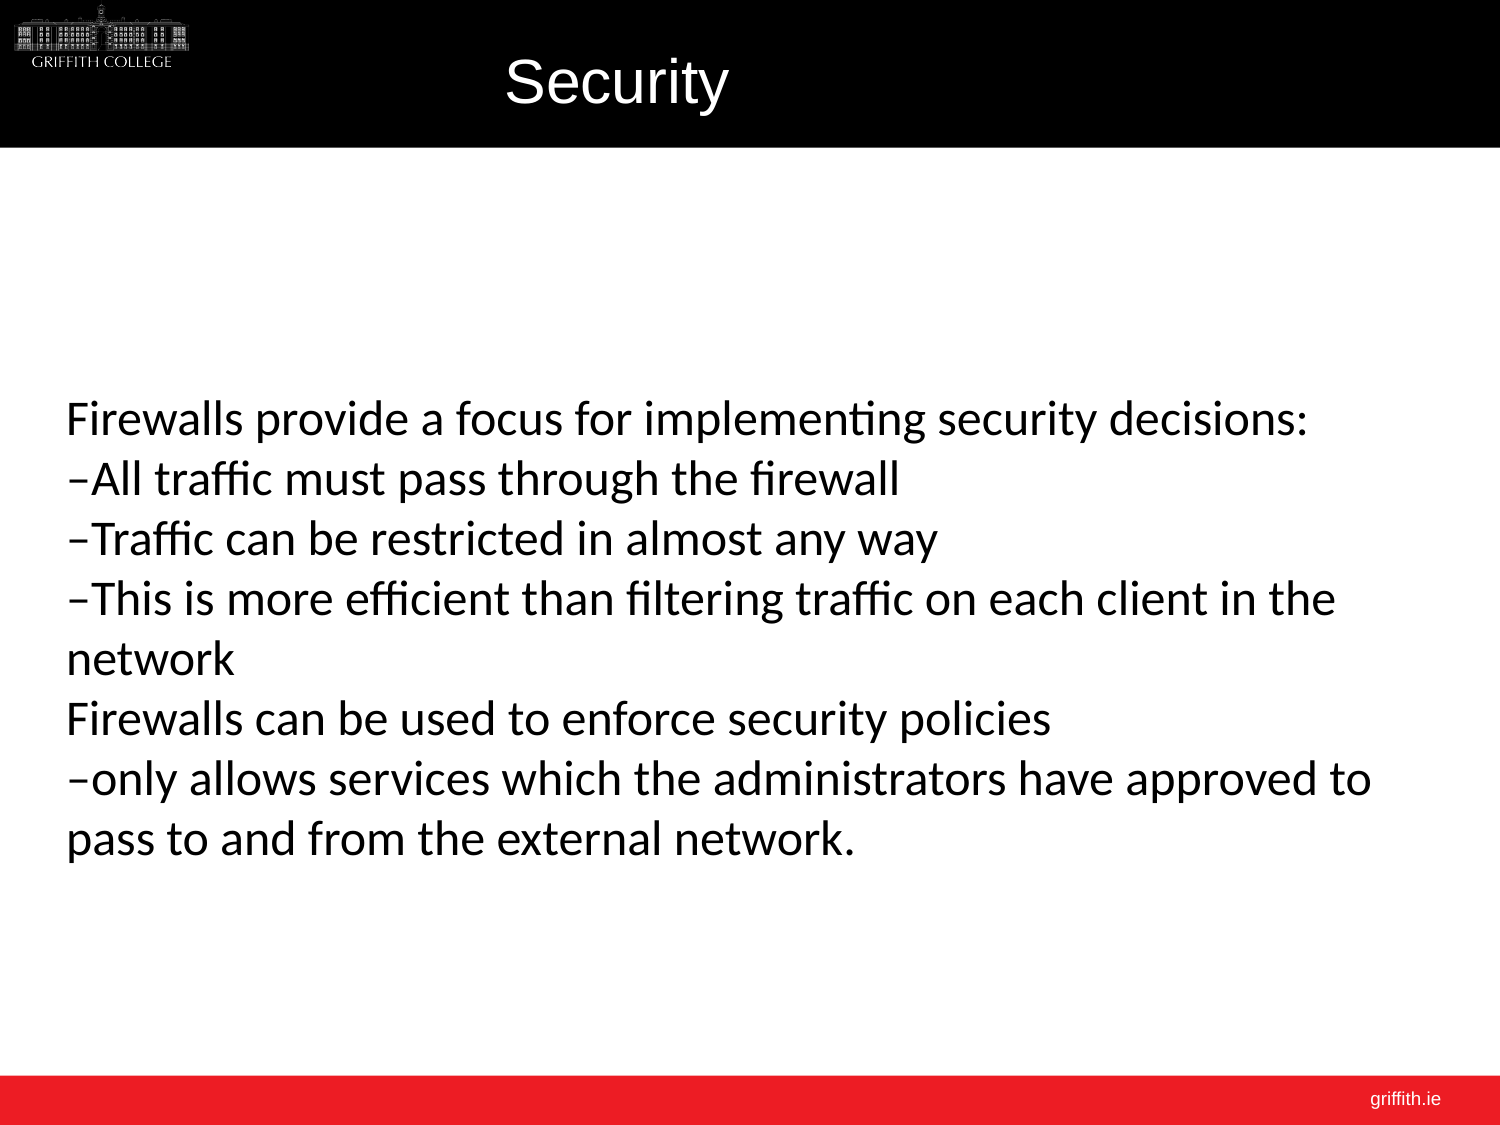

# Security
Firewalls provide a focus for implementing security decisions:
–All traffic must pass through the firewall
–Traffic can be restricted in almost any way
–This is more efficient than filtering traffic on each client in the network
Firewalls can be used to enforce security policies
–only allows services which the administrators have approved to pass to and from the external network.